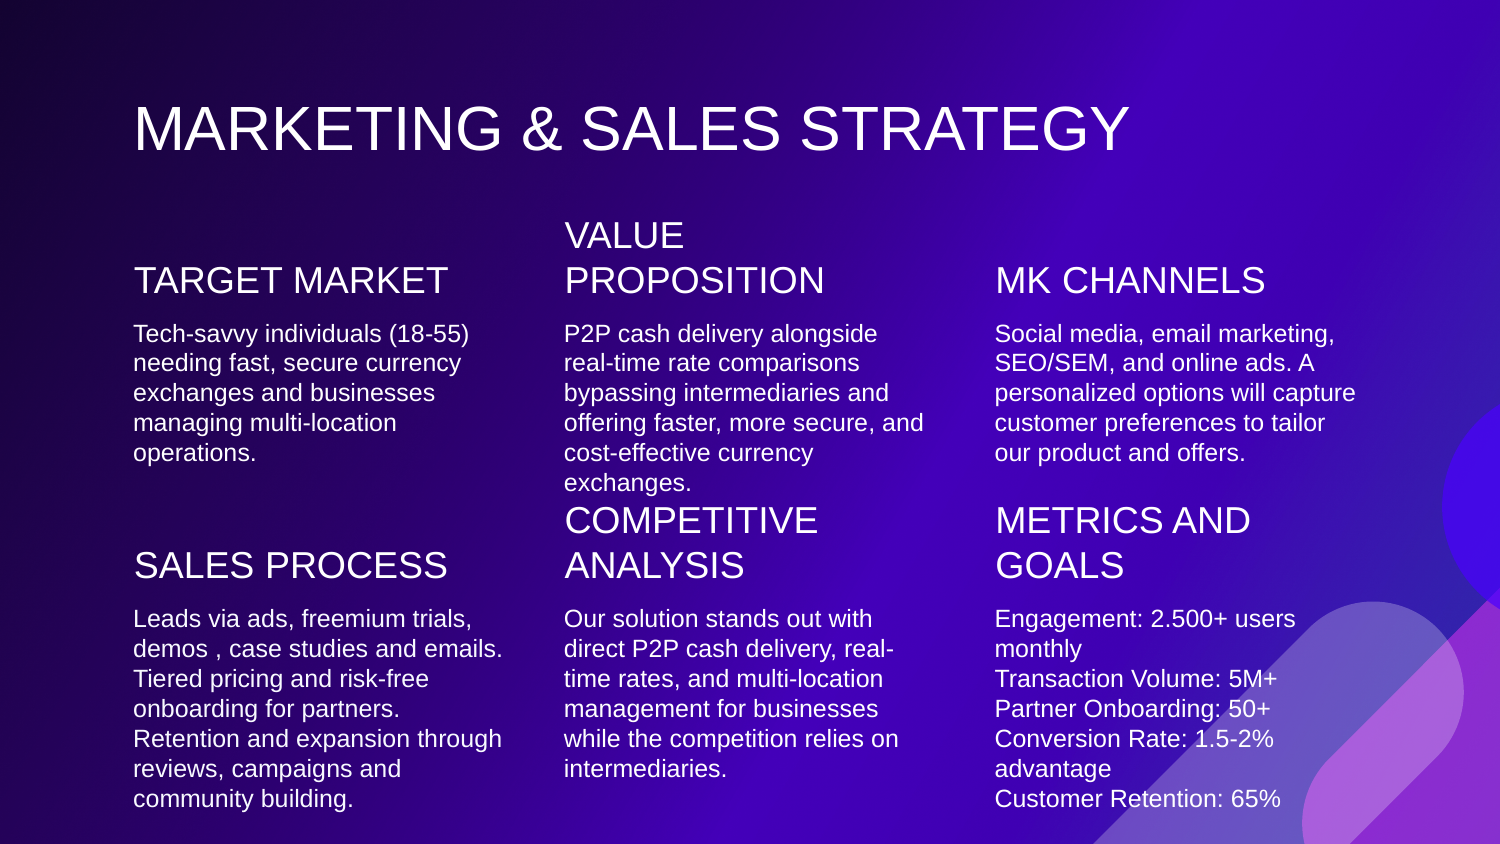

# MARKETING & SALES STRATEGY
TARGET MARKET
VALUE PROPOSITION
MK CHANNELS
P2P cash delivery alongside real-time rate comparisons bypassing intermediaries and offering faster, more secure, and cost-effective currency exchanges.
Social media, email marketing, SEO/SEM, and online ads. A personalized options will capture customer preferences to tailor our product and offers.
Tech-savvy individuals (18-55) needing fast, secure currency exchanges and businesses managing multi-location operations.
SALES PROCESS
COMPETITIVE ANALYSIS
METRICS AND GOALS
Our solution stands out with direct P2P cash delivery, real-time rates, and multi-location management for businesses while the competition relies on intermediaries.
Engagement: 2.500+ users monthly
Transaction Volume: 5M+
Partner Onboarding: 50+
Conversion Rate: 1.5-2% advantage
Customer Retention: 65%
Leads via ads, freemium trials, demos , case studies and emails. Tiered pricing and risk-free onboarding for partners. Retention and expansion through reviews, campaigns and community building.